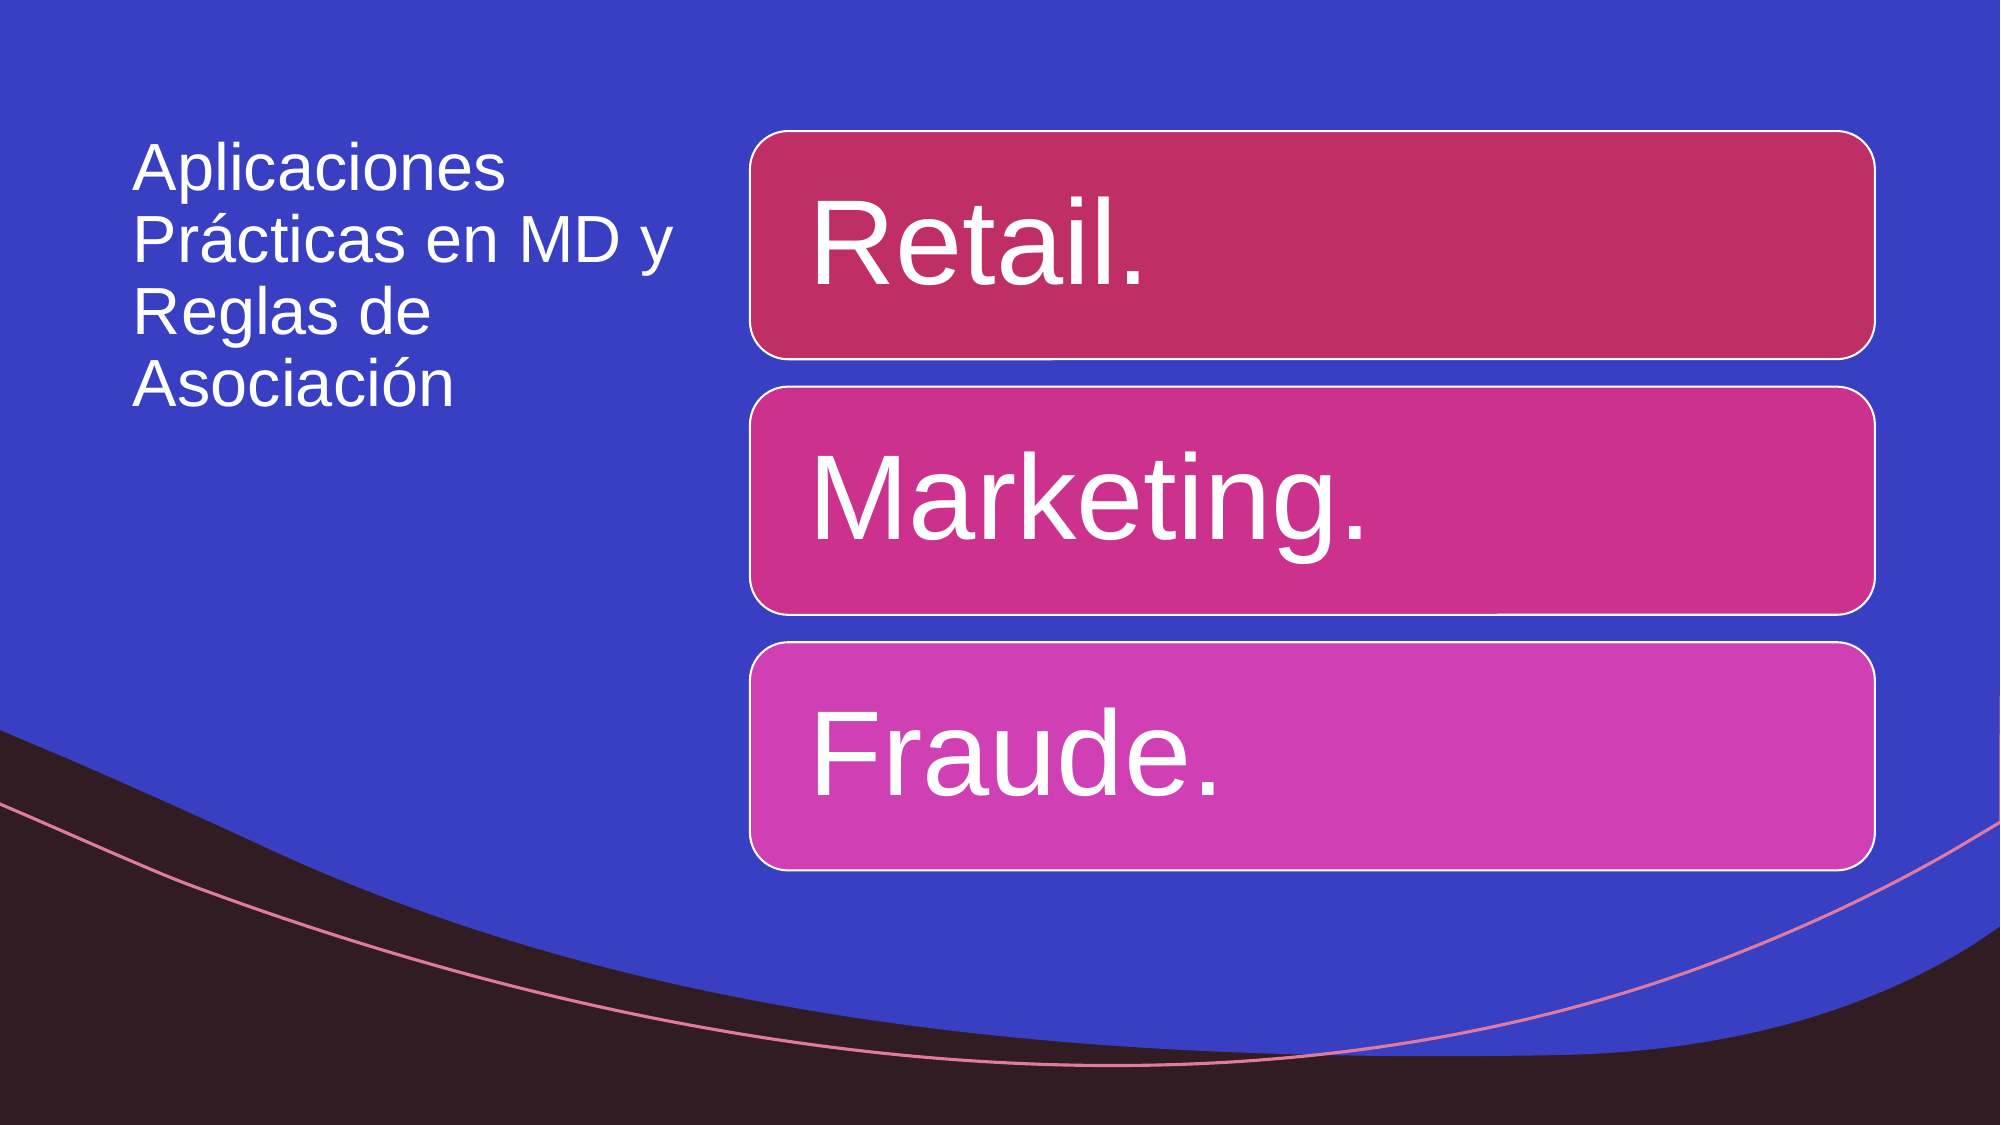

# Aplicaciones Prácticas en MD y Reglas de Asociación
Retail.
Marketing.
Fraude.